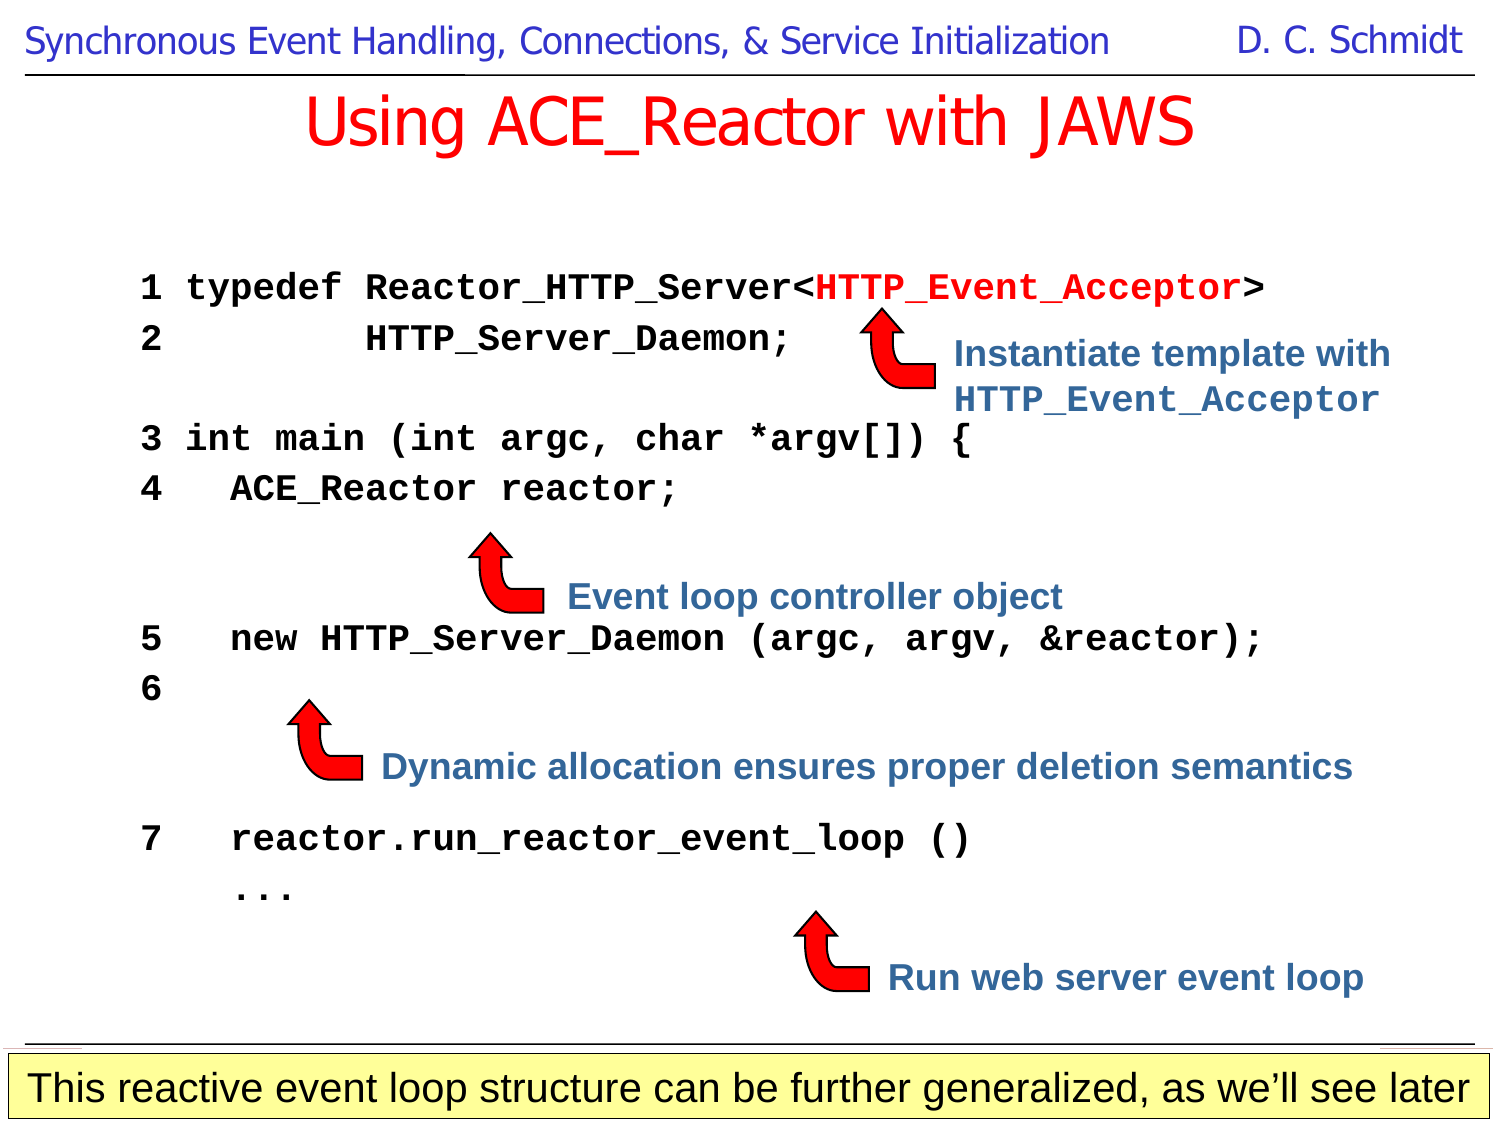

# Using ACE_Reactor with JAWS
 1 typedef Reactor_HTTP_Server<HTTP_Event_Acceptor>
 2         HTTP_Server_Daemon;

 3 int main (int argc, char *argv[]) {
 4   ACE_Reactor reactor;

 5   new HTTP_Server_Daemon (argc, argv, &reactor);
 6

 7   reactor.run_reactor_event_loop ()
     ...

Instantiate template with HTTP_Event_Acceptor

Event loop controller object

Dynamic allocation ensures proper deletion semantics

Run web server event loop

This reactive event loop structure can be further generalized, as we’ll see later